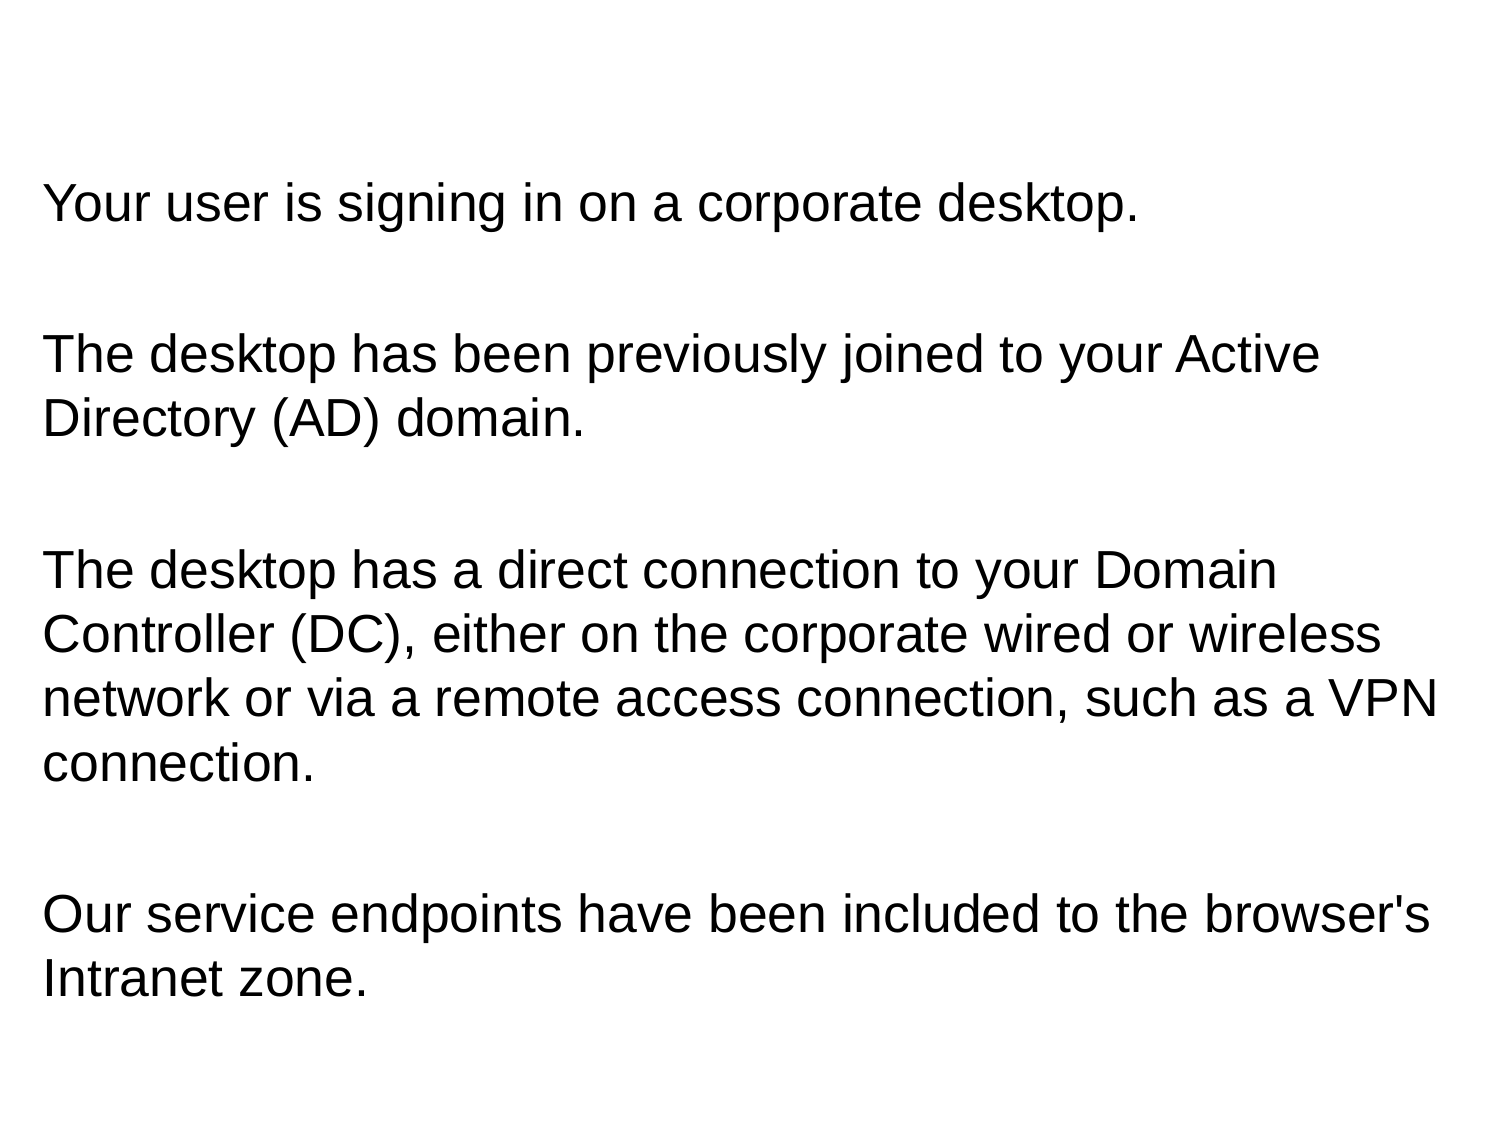

# AD Connect SSO - Requirements
Your user is signing in on a corporate desktop.

The desktop has been previously joined to your Active Directory (AD) domain.

The desktop has a direct connection to your Domain Controller (DC), either on the corporate wired or wireless network or via a remote access connection, such as a VPN connection.

Our service endpoints have been included to the browser's Intranet zone.